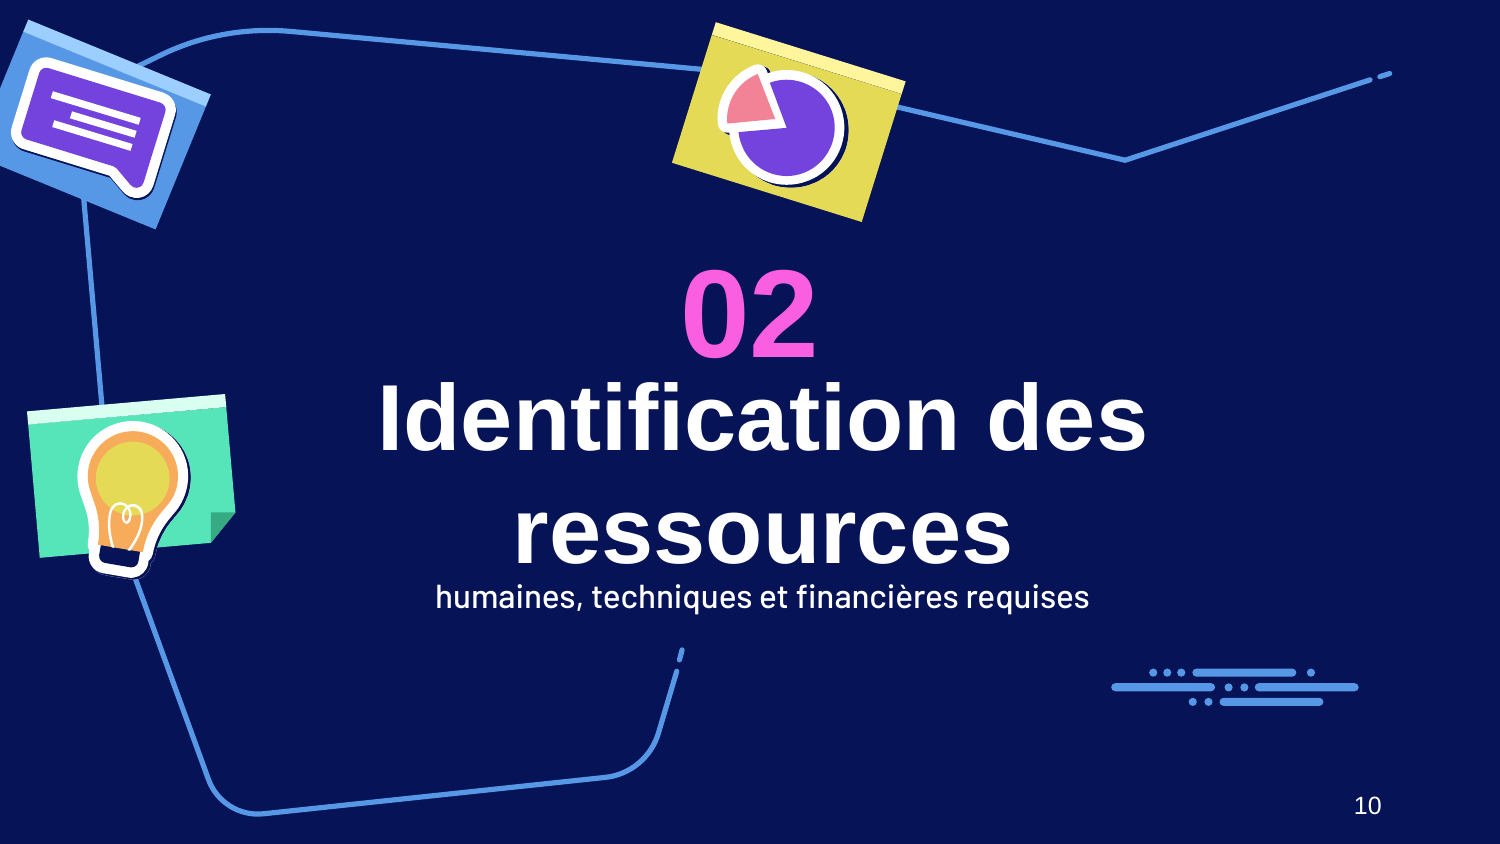

02

# Identification des ressources

humaines, techniques et financières requises

10